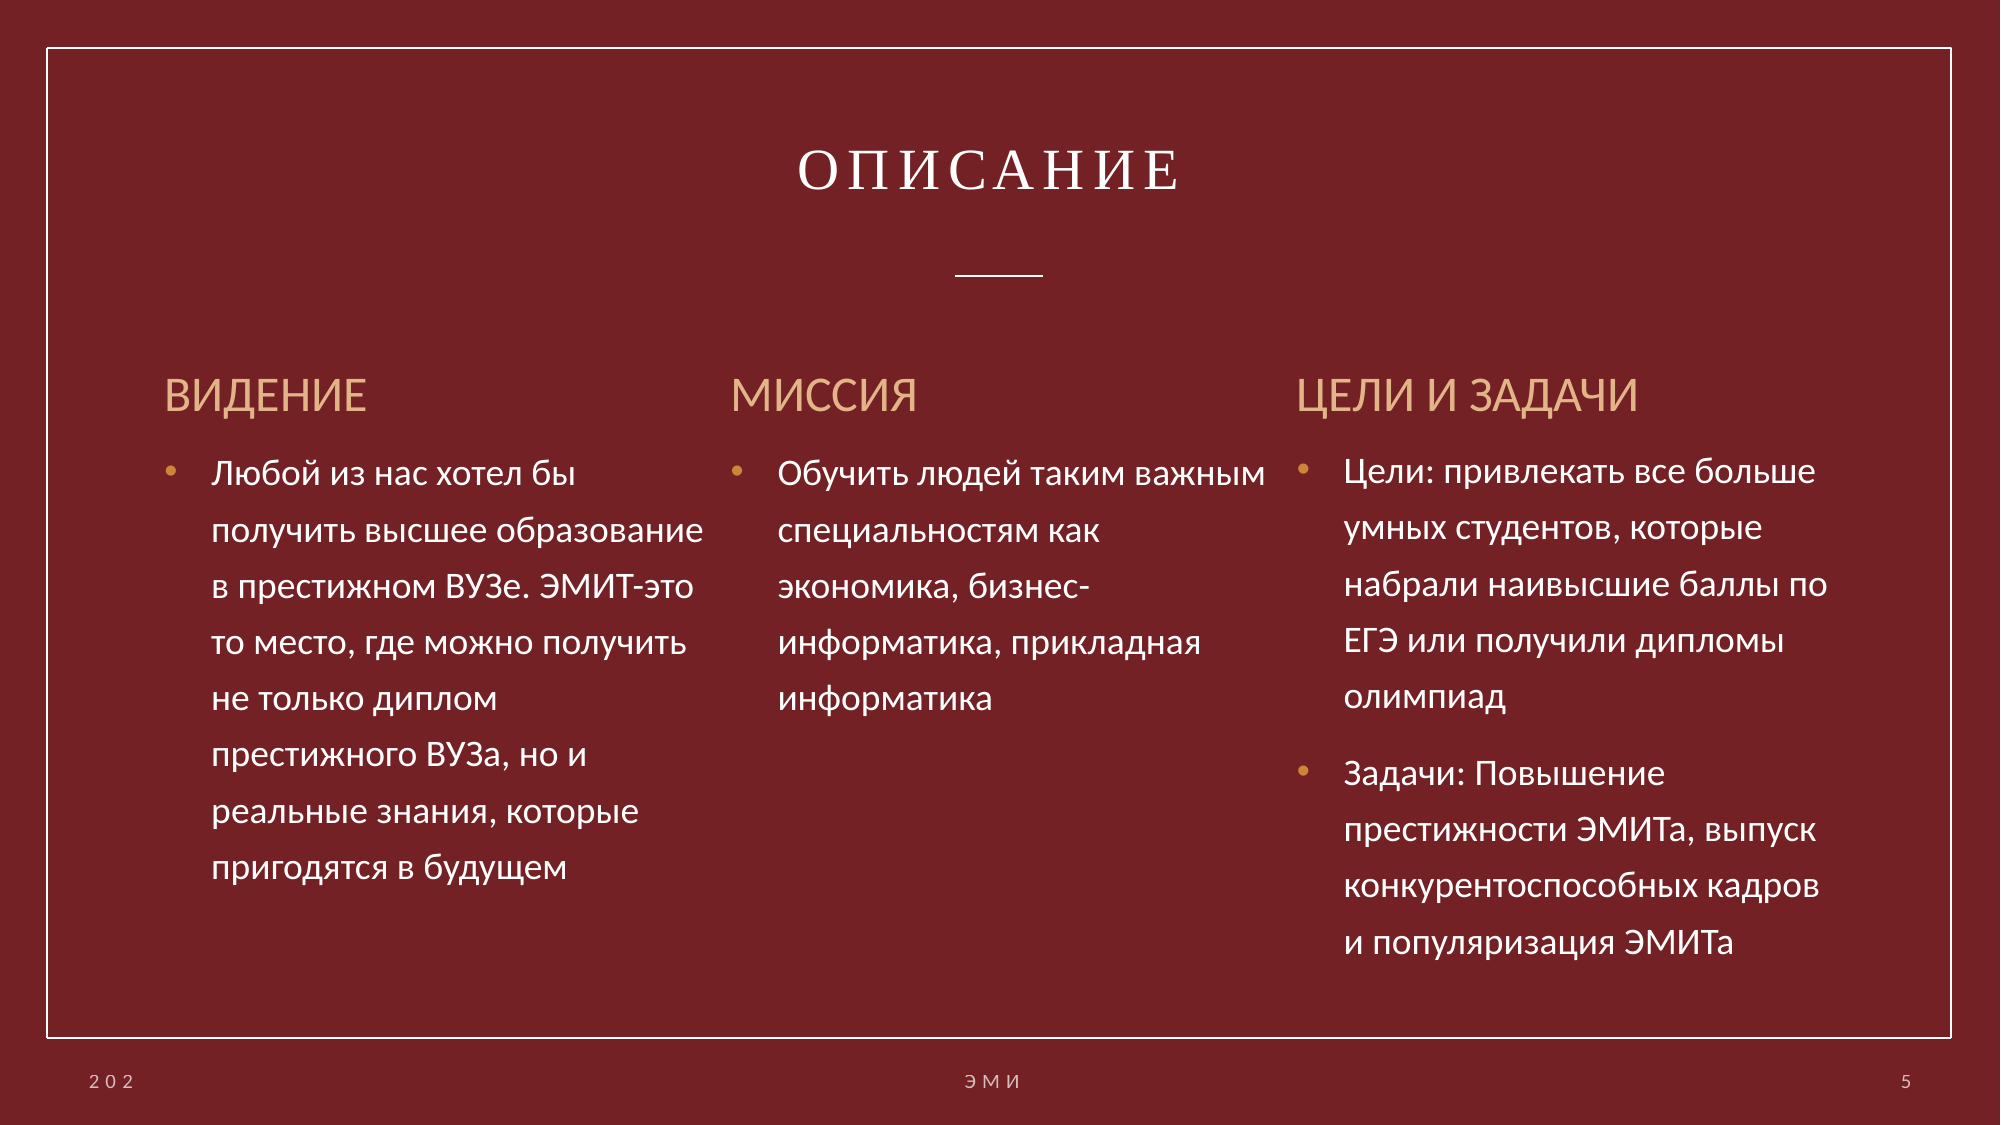

# ОПИСАНИЕ
ВИДЕНИЕ
МИССИЯ
ЦЕЛИ И ЗАДАЧИ
Цели: привлекать все больше умных студентов, которые набрали наивысшие баллы по ЕГЭ или получили дипломы олимпиад
Задачи: Повышение престижности ЭМИТа, выпуск конкурентоспособных кадров и популяризация ЭМИТа
Любой из нас хотел бы получить высшее образование в престижном ВУЗе. ЭМИТ-это то место, где можно получить не только диплом престижного ВУЗа, но и реальные знания, которые пригодятся в будущем
Обучить людей таким важным специальностям как экономика, бизнес-информатика, прикладная информатика
2021
ЭМИТ
5